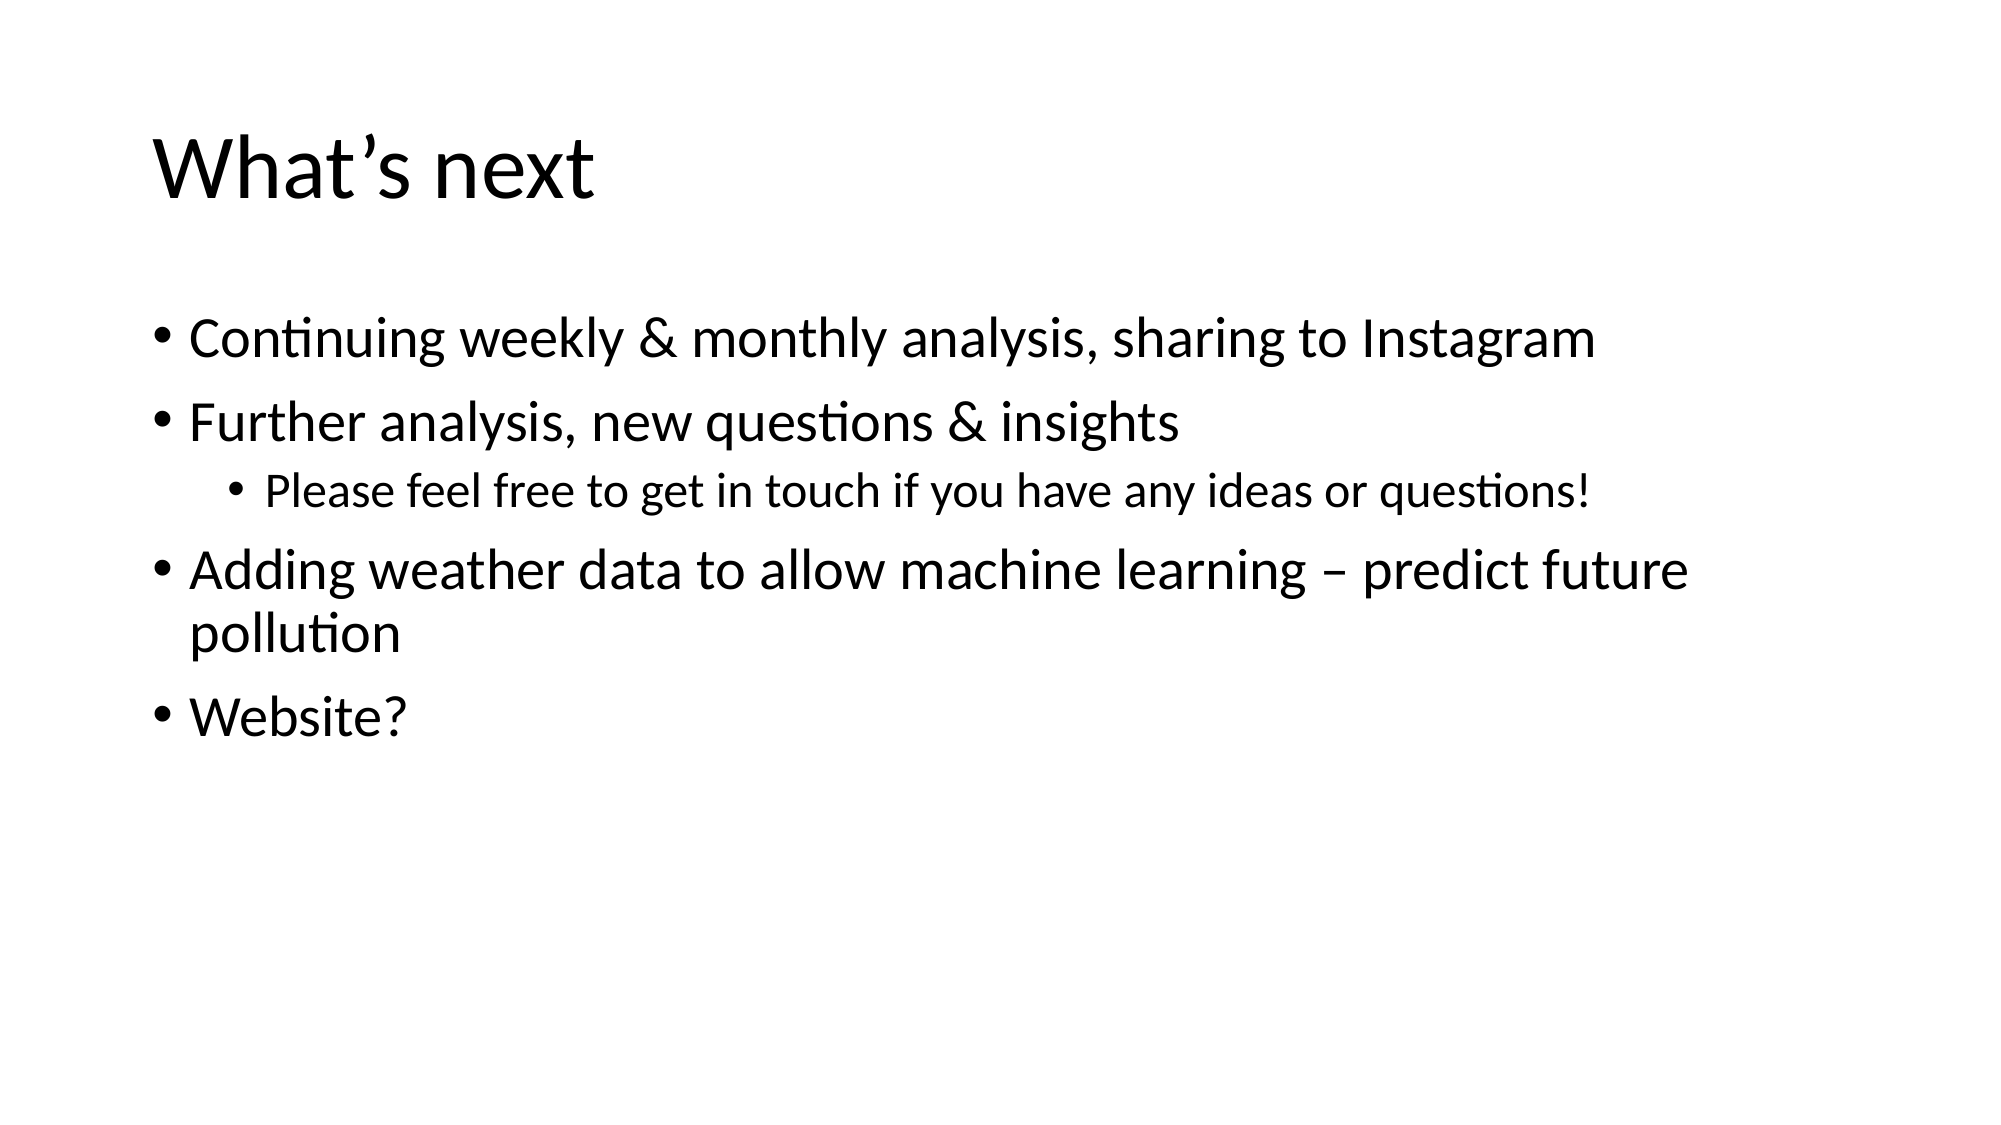

# What’s next
Continuing weekly & monthly analysis, sharing to Instagram
Further analysis, new questions & insights
Please feel free to get in touch if you have any ideas or questions!
Adding weather data to allow machine learning – predict future pollution
Website?